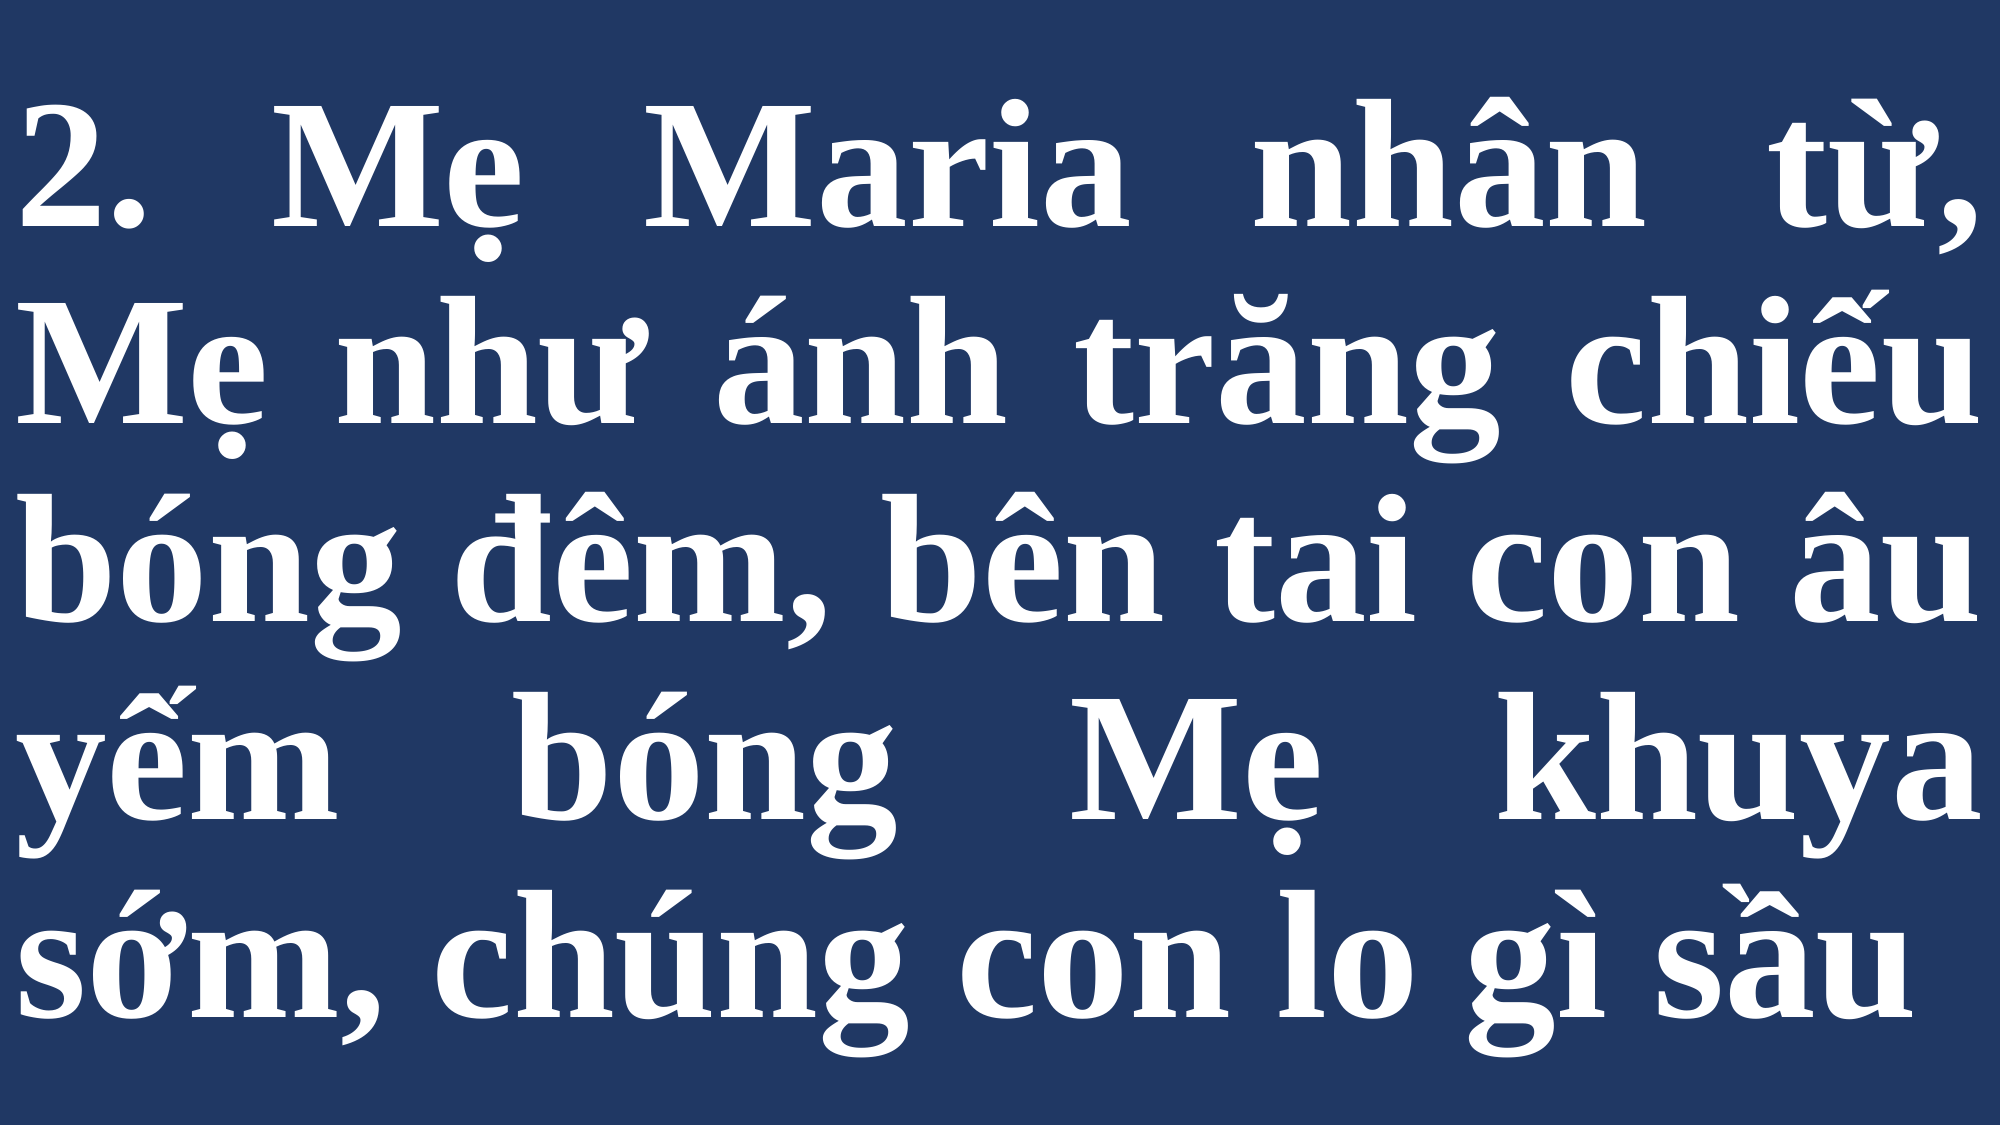

# 2. Mẹ Maria nhân từ, Mẹ như ánh trăng chiếu bóng đêm, bên tai con âu yếm bóng Mẹ khuya sớm, chúng con lo gì sầu